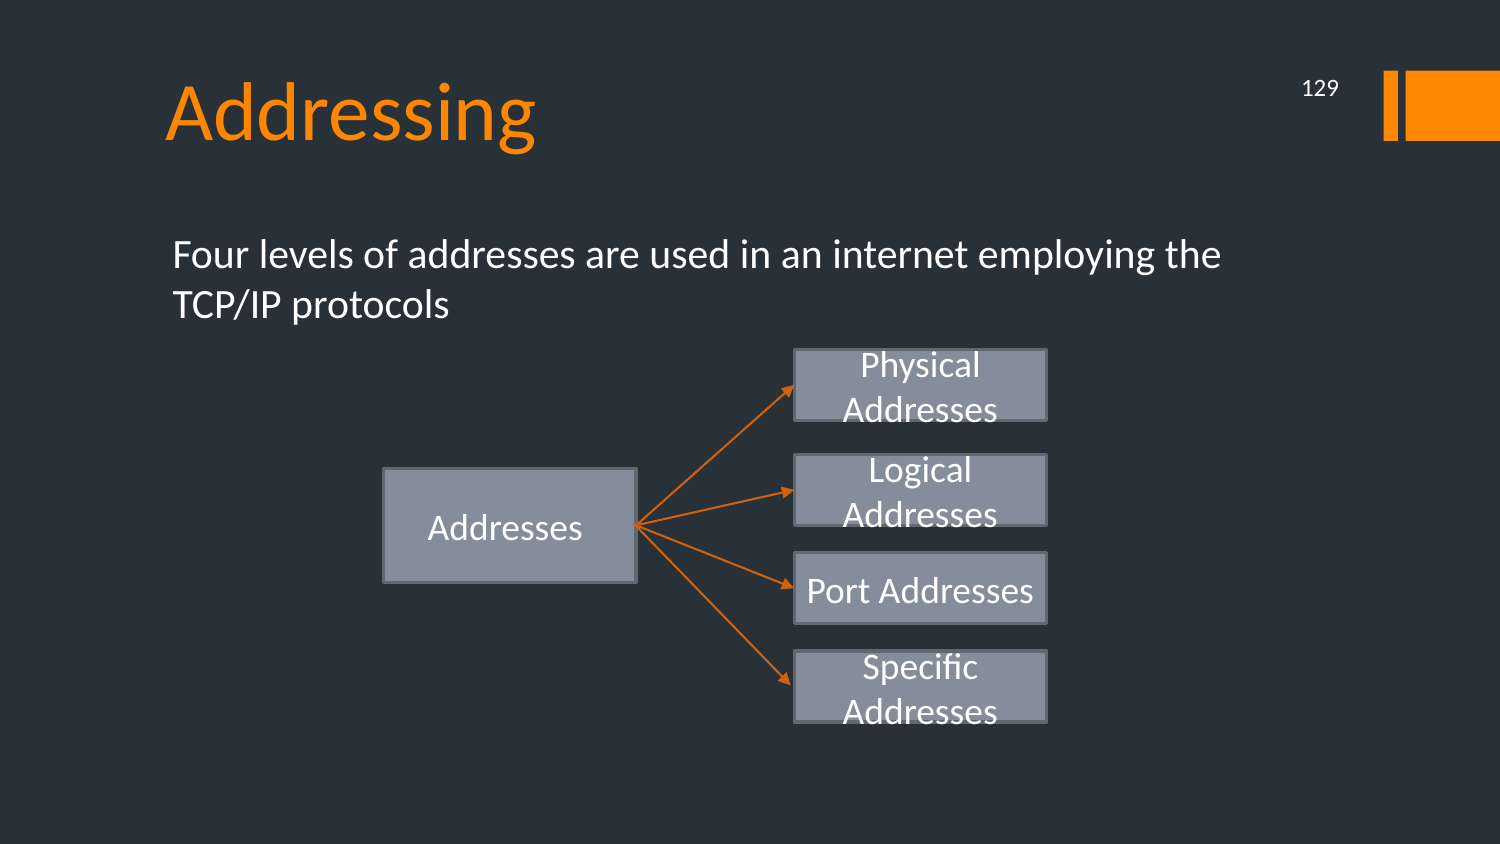

# Addressing
129
Four levels of addresses are used in an internet employing the TCP/IP protocols
Physical Addresses
Logical Addresses
Addresses
Port Addresses
Specific Addresses